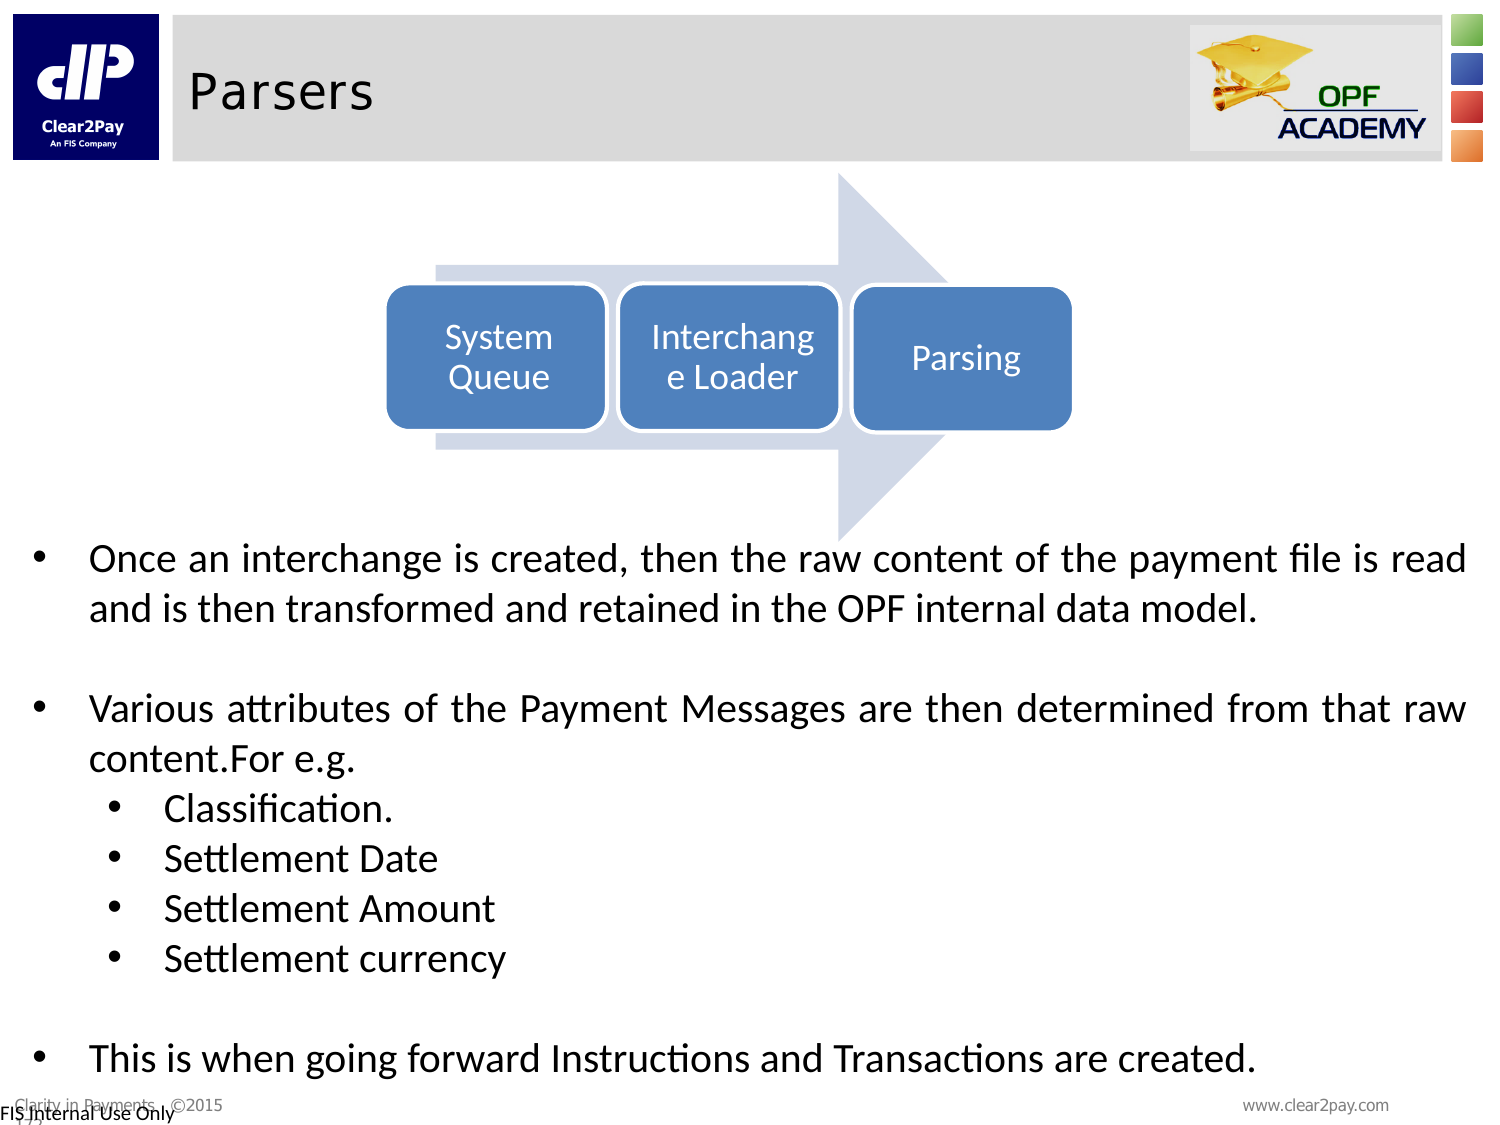

# Parsers
System Queue
Interchange Loader
Parsing
Once an interchange is created, then the raw content of the payment file is read and is then transformed and retained in the OPF internal data model.

Various attributes of the Payment Messages are then determined from that raw content.For e.g.
Classification.
Settlement Date
Settlement Amount
Settlement currency

This is when going forward Instructions and Transactions are created.